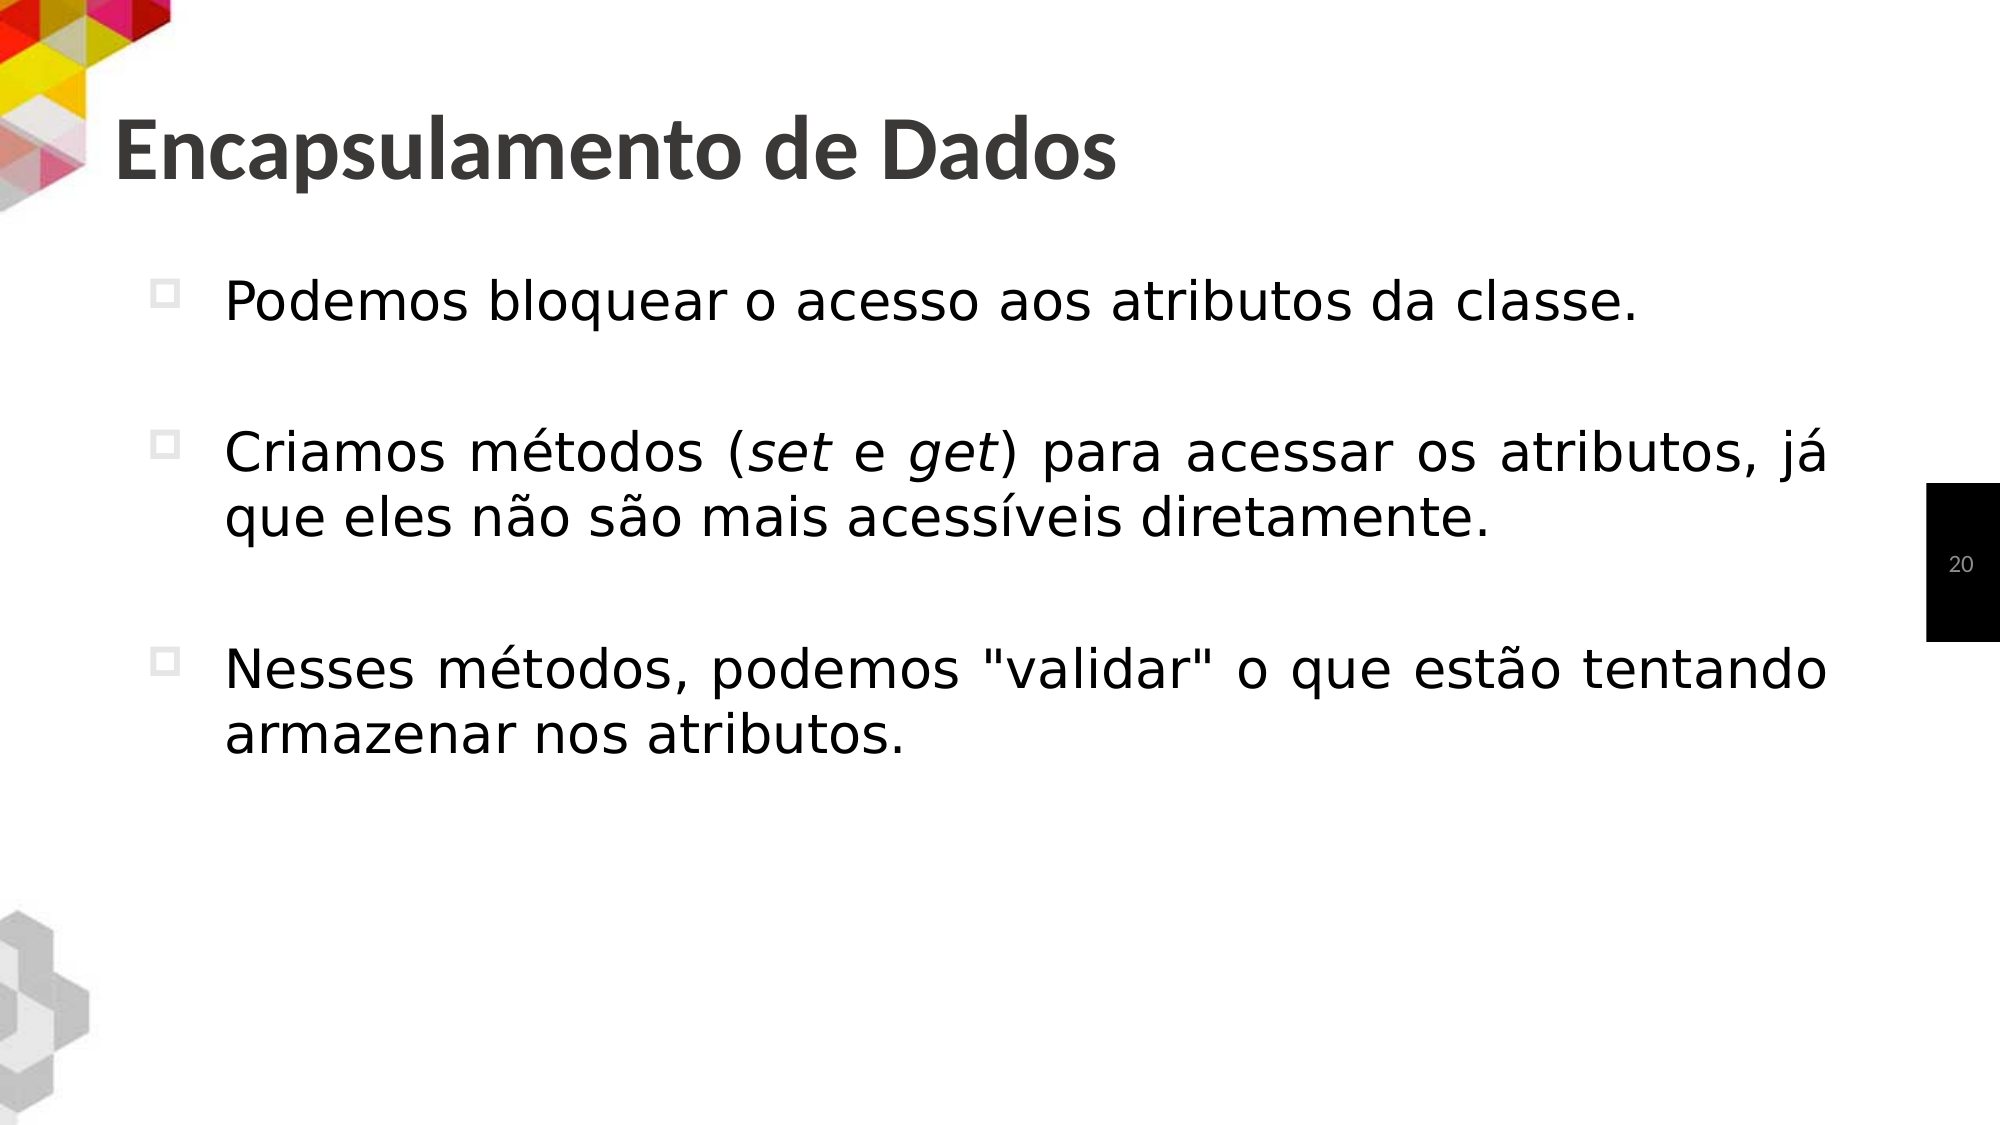

# Encapsulamento de Dados
Podemos bloquear o acesso aos atributos da classe.

Criamos métodos (set e get) para acessar os atributos, já que eles não são mais acessíveis diretamente.

Nesses métodos, podemos "validar" o que estão tentando armazenar nos atributos.
20